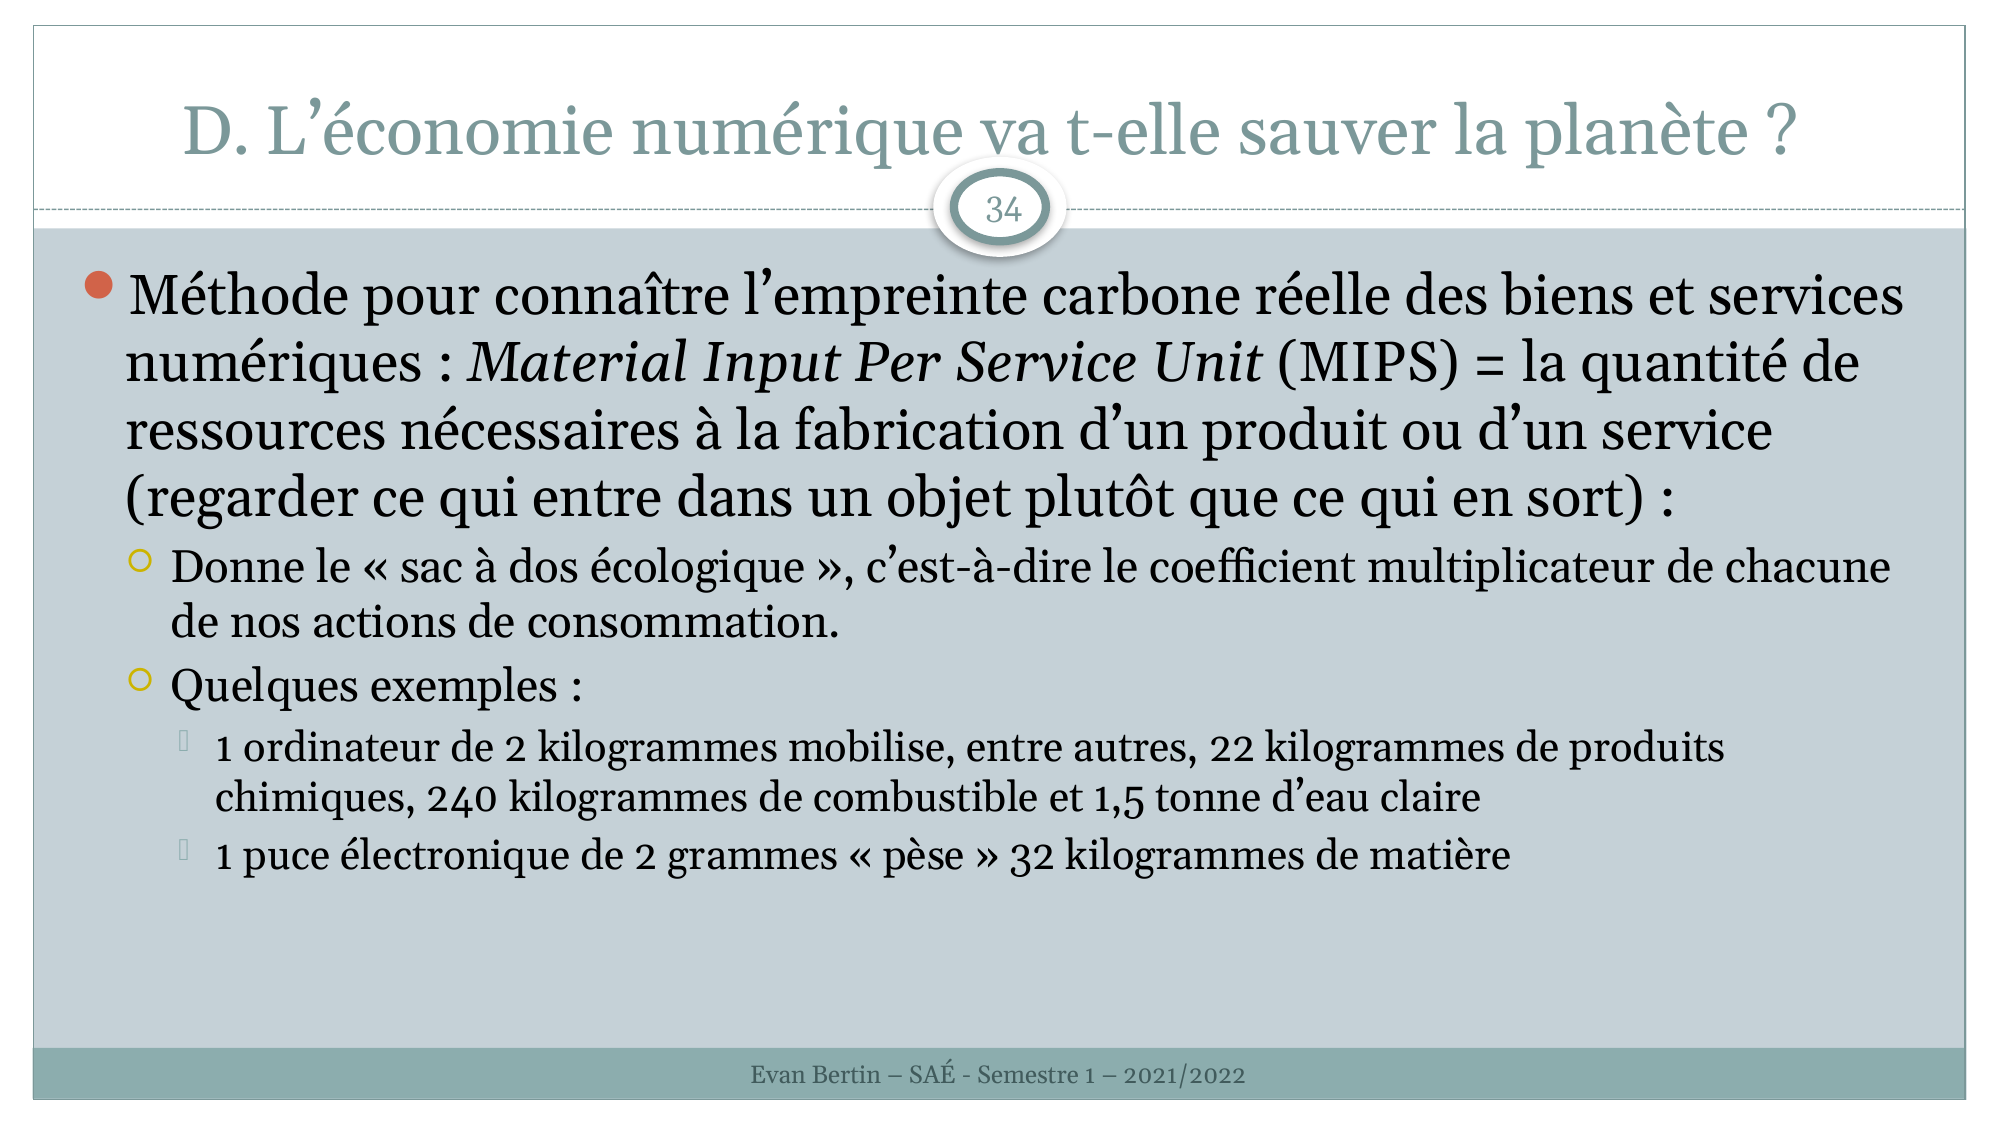

# L’économie numérique va t-elle sauver la planète ?
34
Méthode pour connaître l’empreinte carbone réelle des biens et services numériques : Material Input Per Service Unit (MIPS) = la quantité de ressources nécessaires à la fabrication d’un produit ou d’un service (regarder ce qui entre dans un objet plutôt que ce qui en sort) :
Donne le « sac à dos écologique », c’est-à-dire le coefficient multiplicateur de chacune de nos actions de consommation.
Quelques exemples :
1 ordinateur de 2 kilogrammes mobilise, entre autres, 22 kilogrammes de produits chimiques, 240 kilogrammes de combustible et 1,5 tonne d’eau claire
1 puce électronique de 2 grammes « pèse » 32 kilogrammes de matière
Evan Bertin – SAÉ - Semestre 1 – 2021/2022